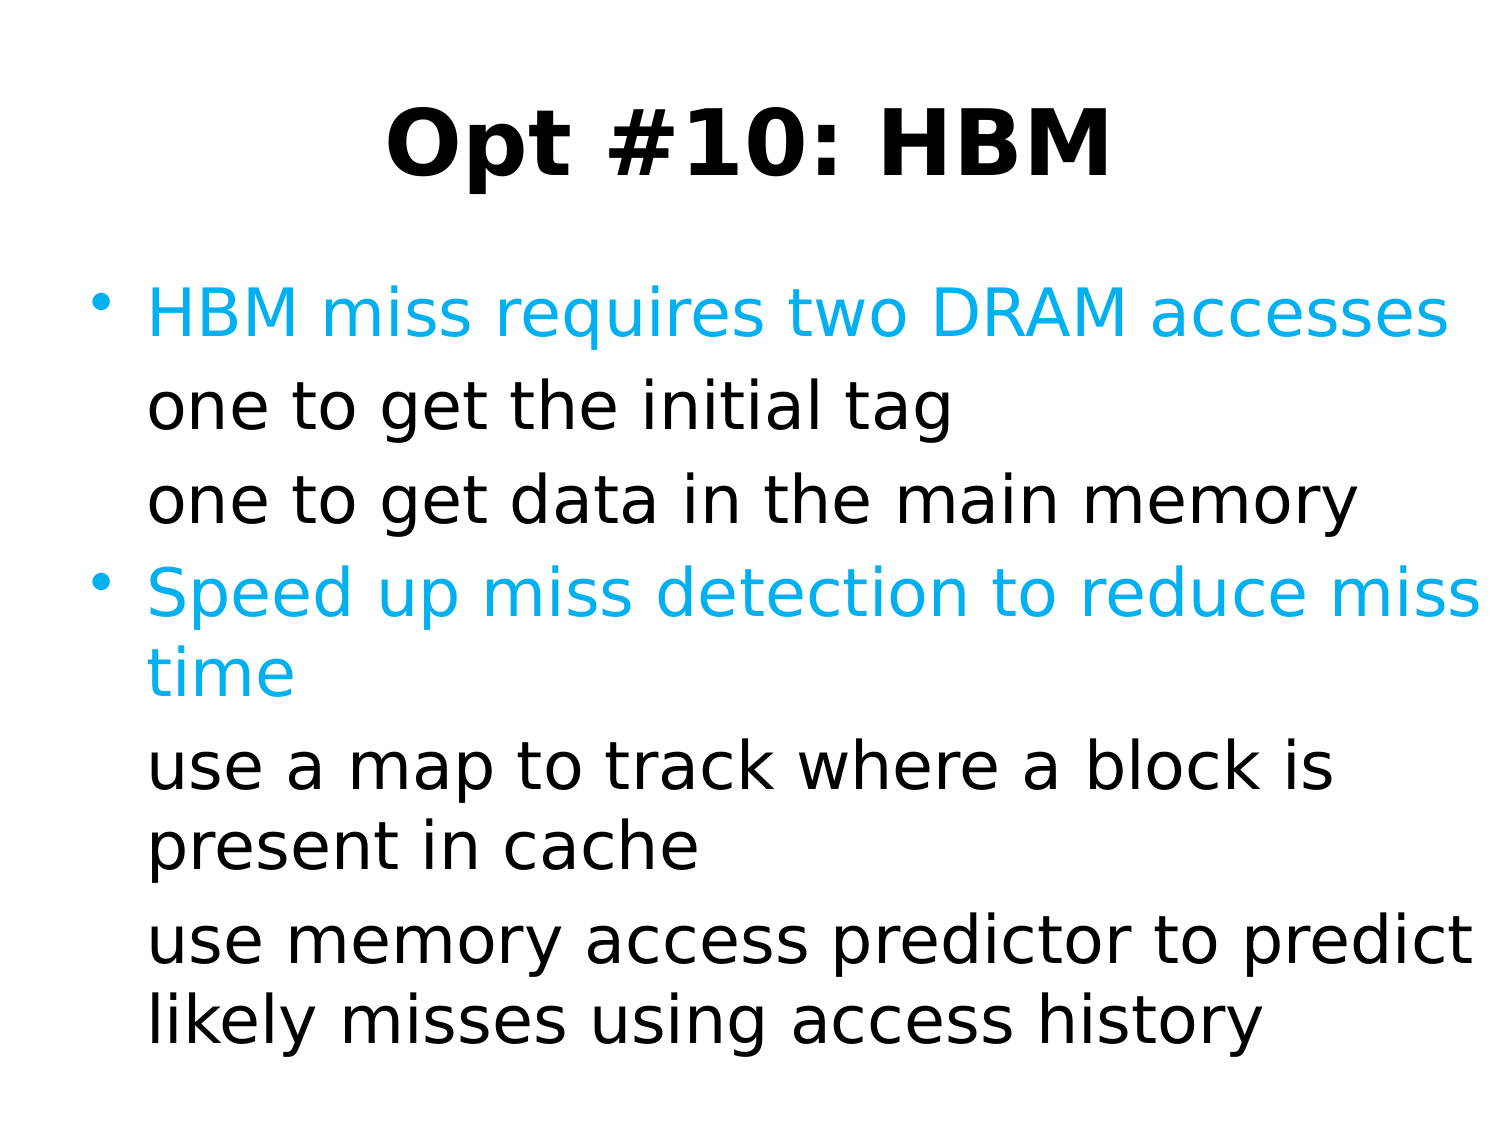

# Opt #10: HBM
HBM miss requires two DRAM accesses
	one to get the initial tag
	one to get data in the main memory
Speed up miss detection to reduce miss time
	use a map to track where a block is present in cache
	use memory access predictor to predict likely misses using access history